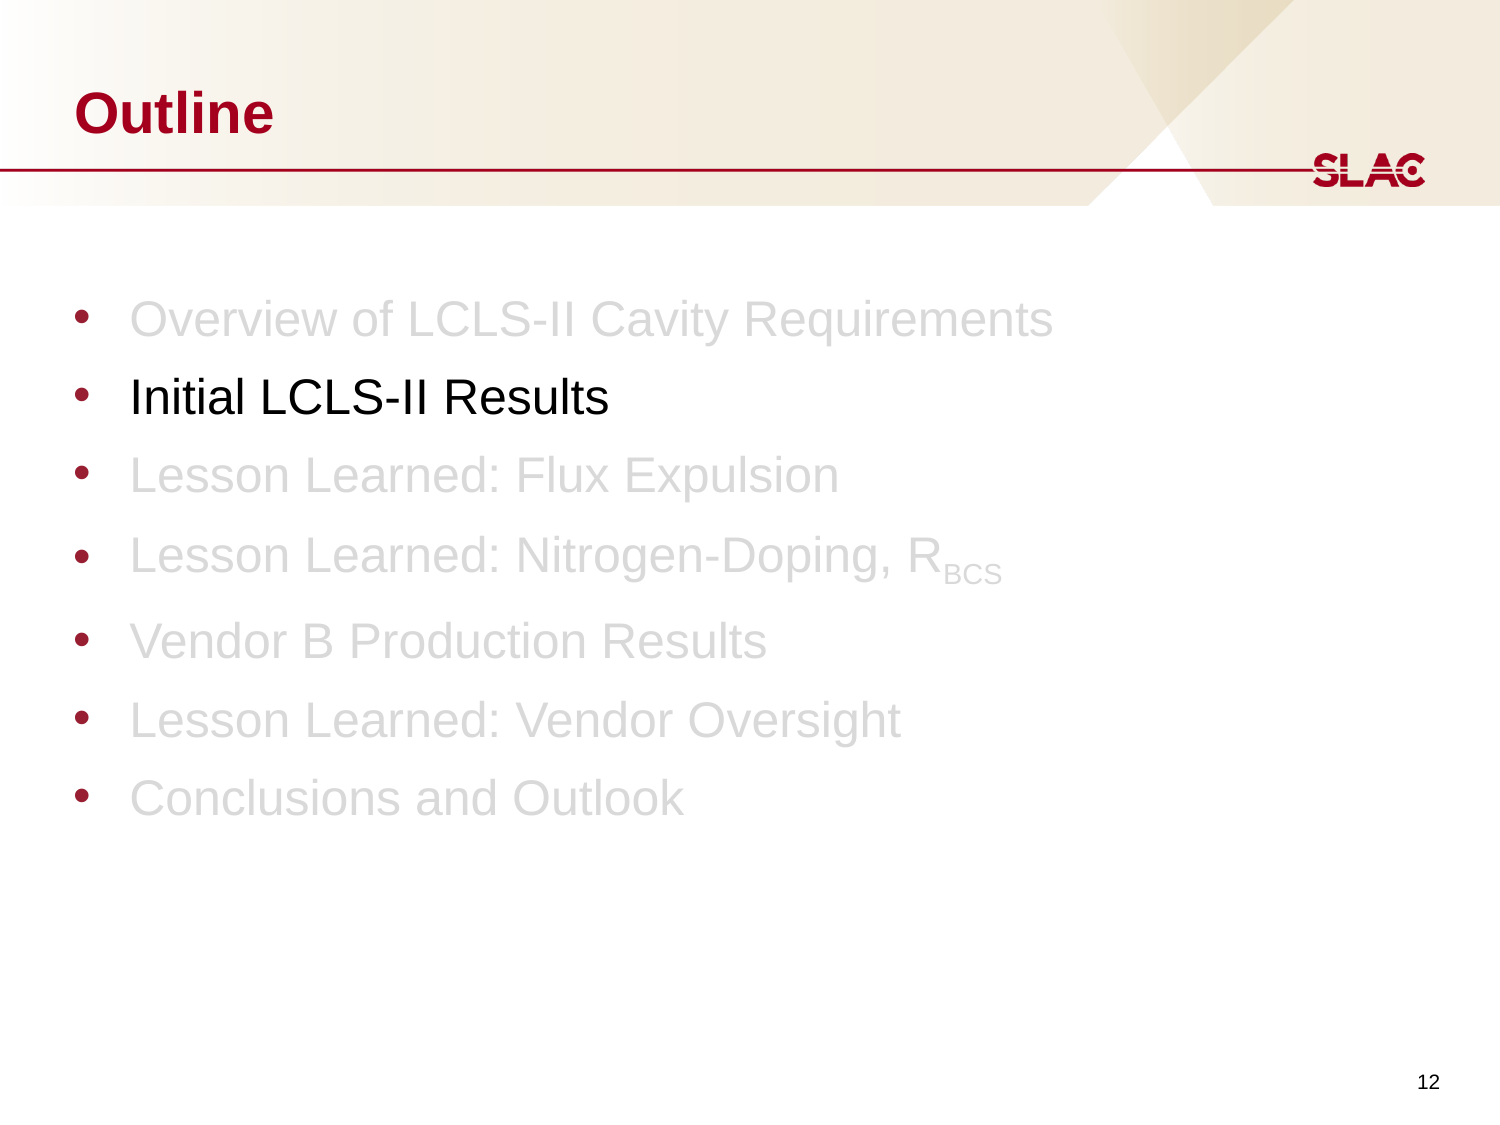

# Outline
Overview of LCLS-II Cavity Requirements
Initial LCLS-II Results
Lesson Learned: Flux Expulsion
Lesson Learned: Nitrogen-Doping, RBCS
Vendor B Production Results
Lesson Learned: Vendor Oversight
Conclusions and Outlook
12